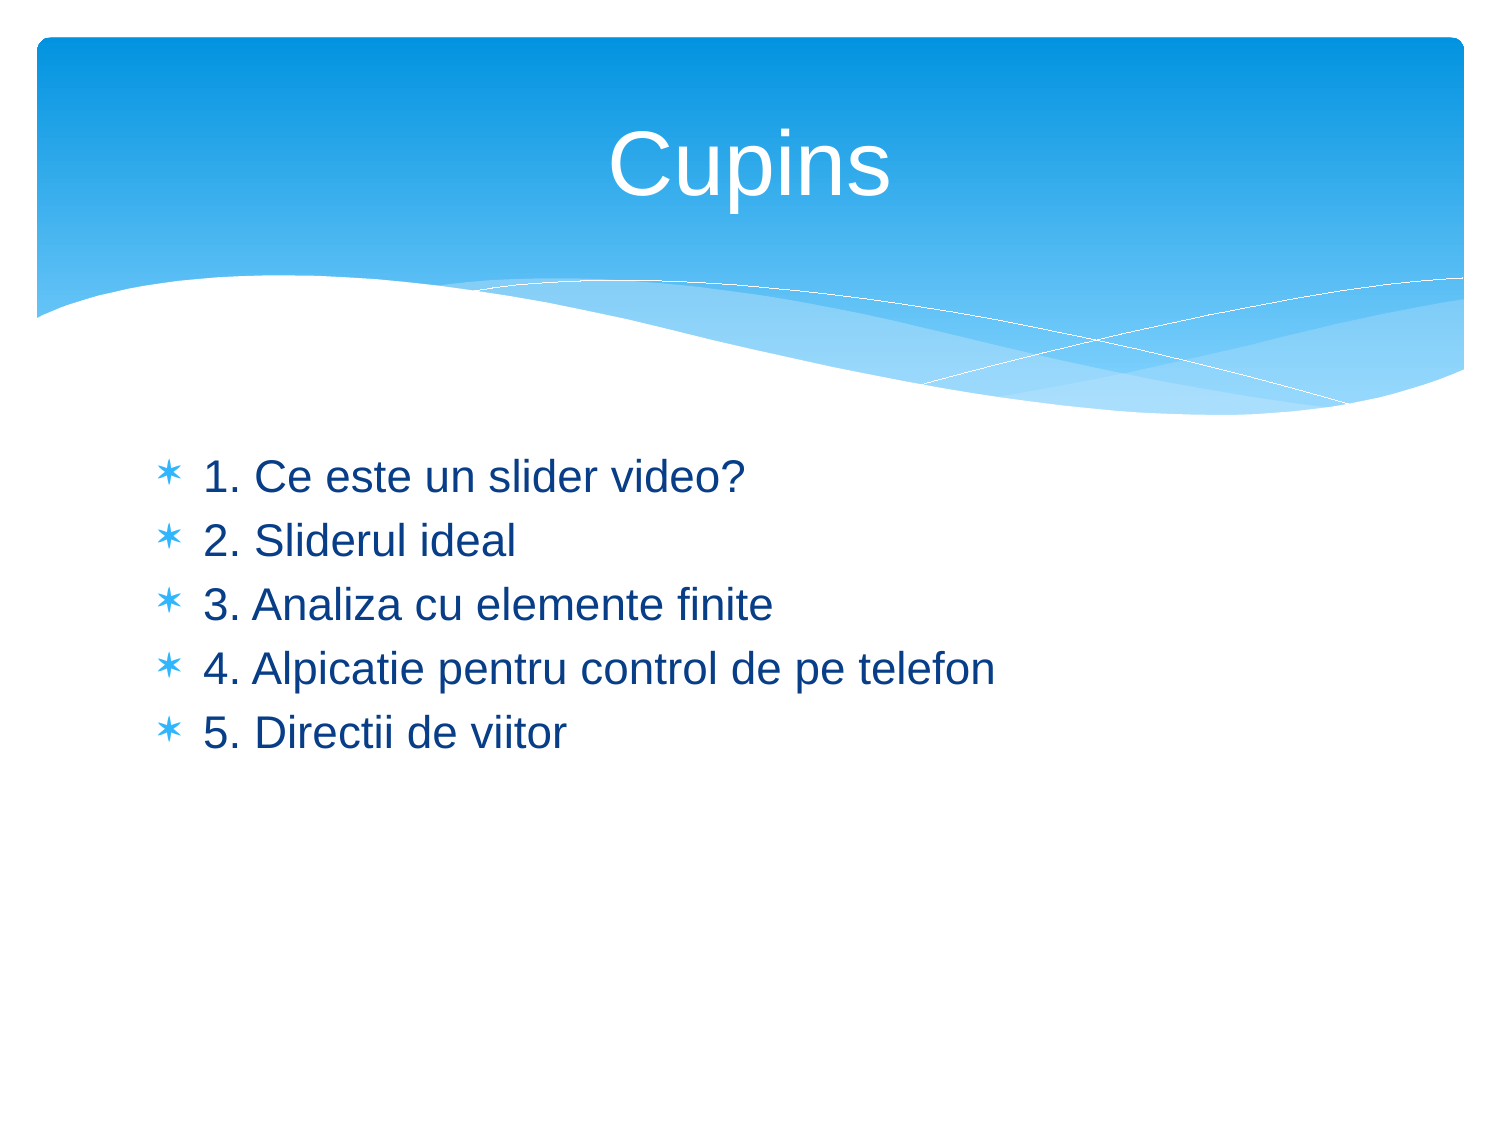

# Cupins
1. Ce este un slider video?
2. Sliderul ideal
3. Analiza cu elemente finite
4. Alpicatie pentru control de pe telefon
5. Directii de viitor